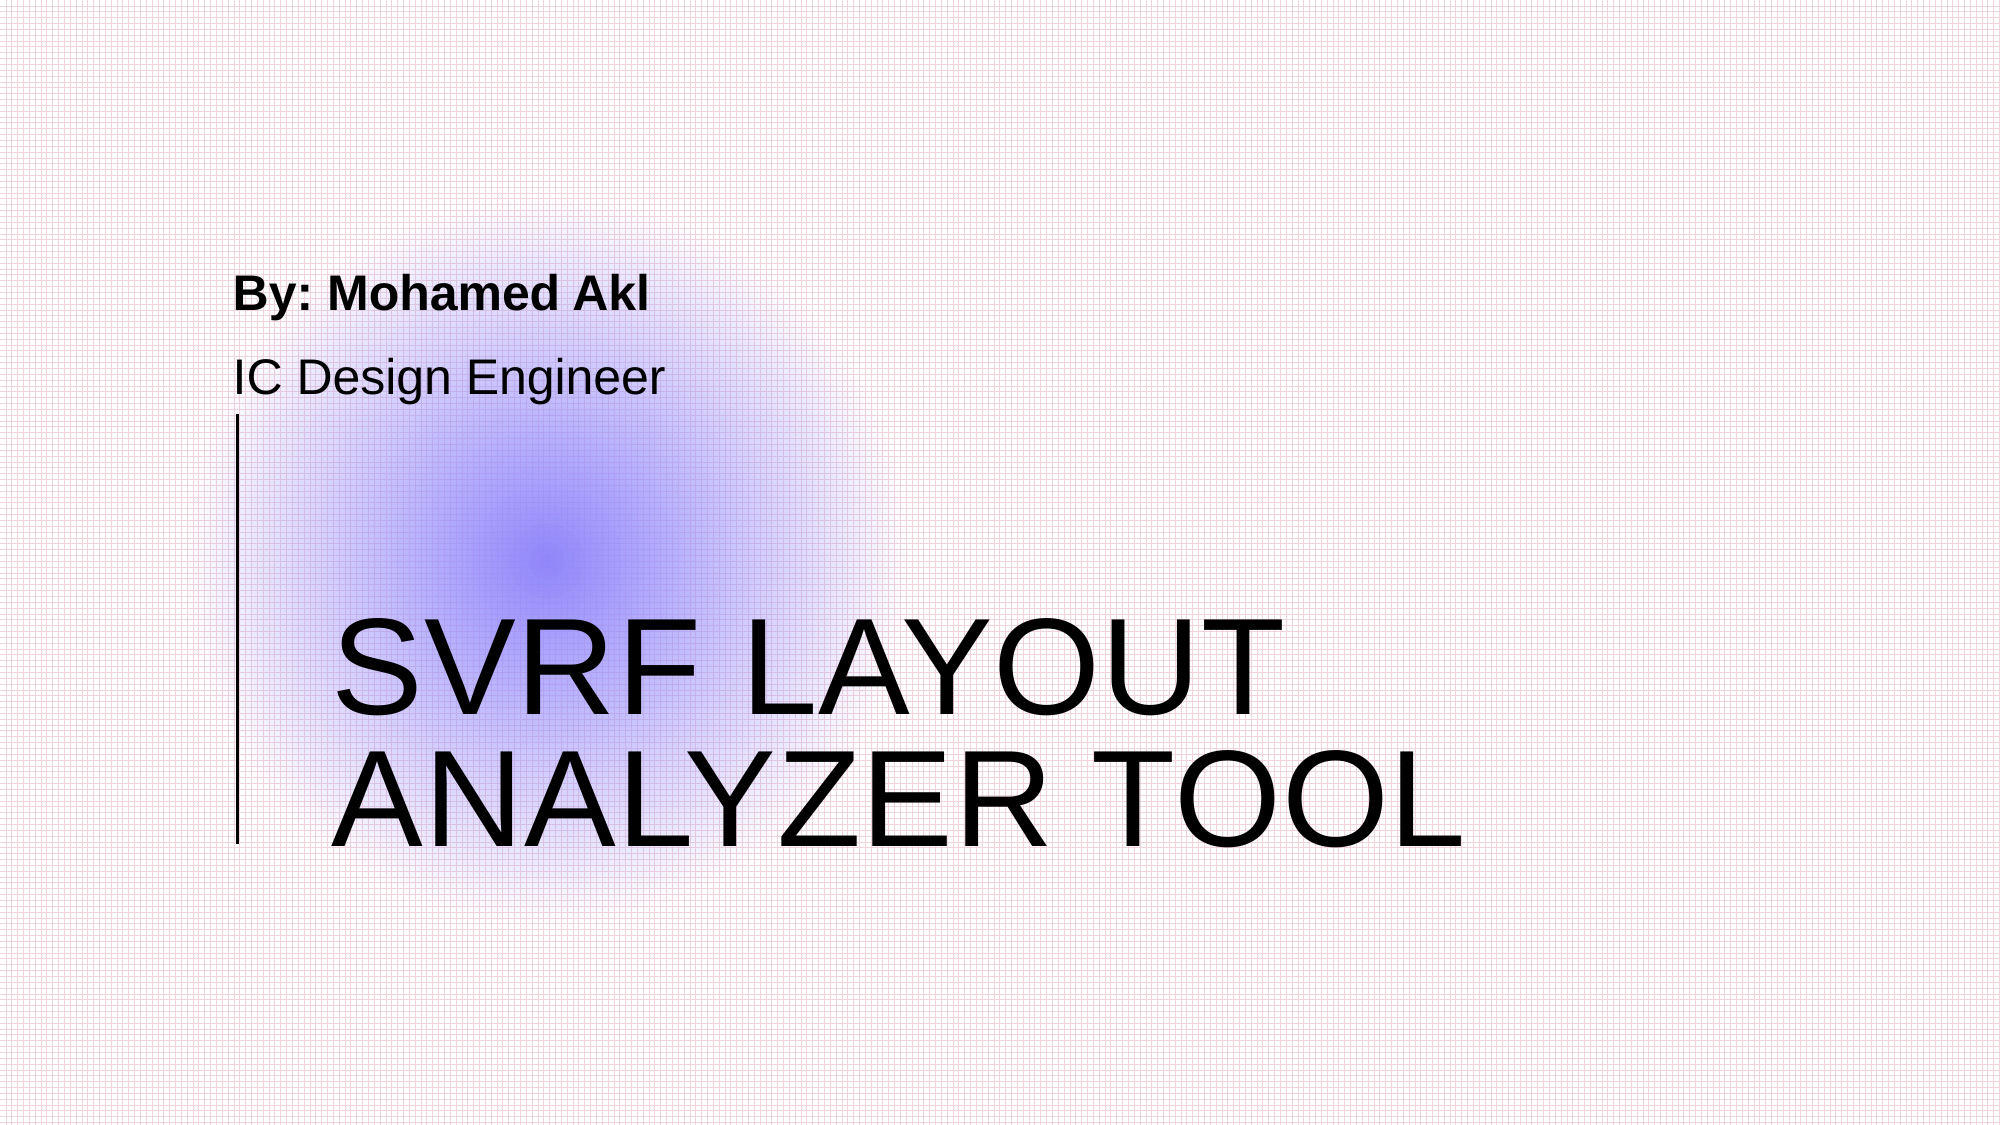

By: Mohamed Akl
IC Design Engineer
# SVRF Layout Analyzer tool